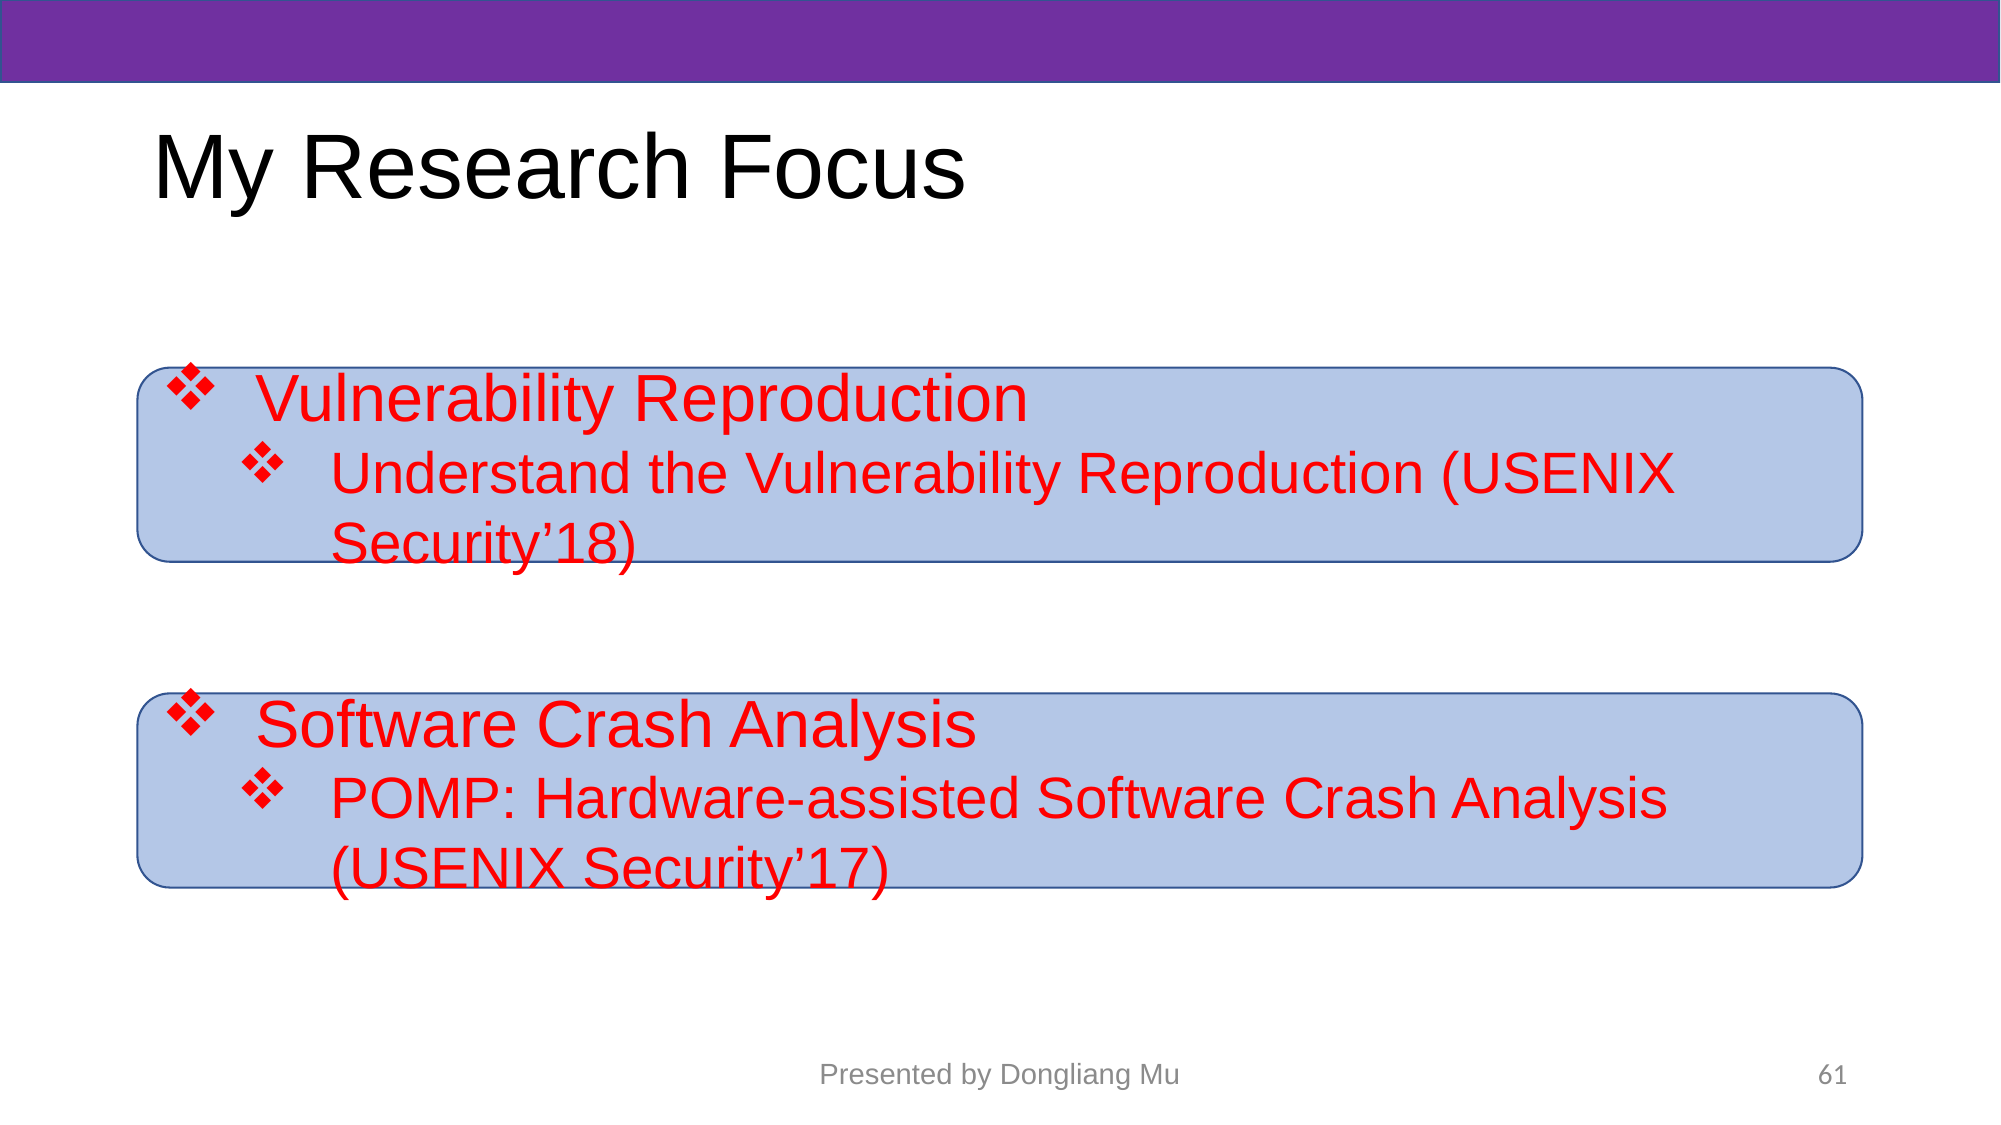

# My Research Focus
Vulnerability Reproduction
Understand the Vulnerability Reproduction (USENIX Security’18)
Software Crash Analysis
POMP: Hardware-assisted Software Crash Analysis (USENIX Security’17)
Presented by Dongliang Mu
61